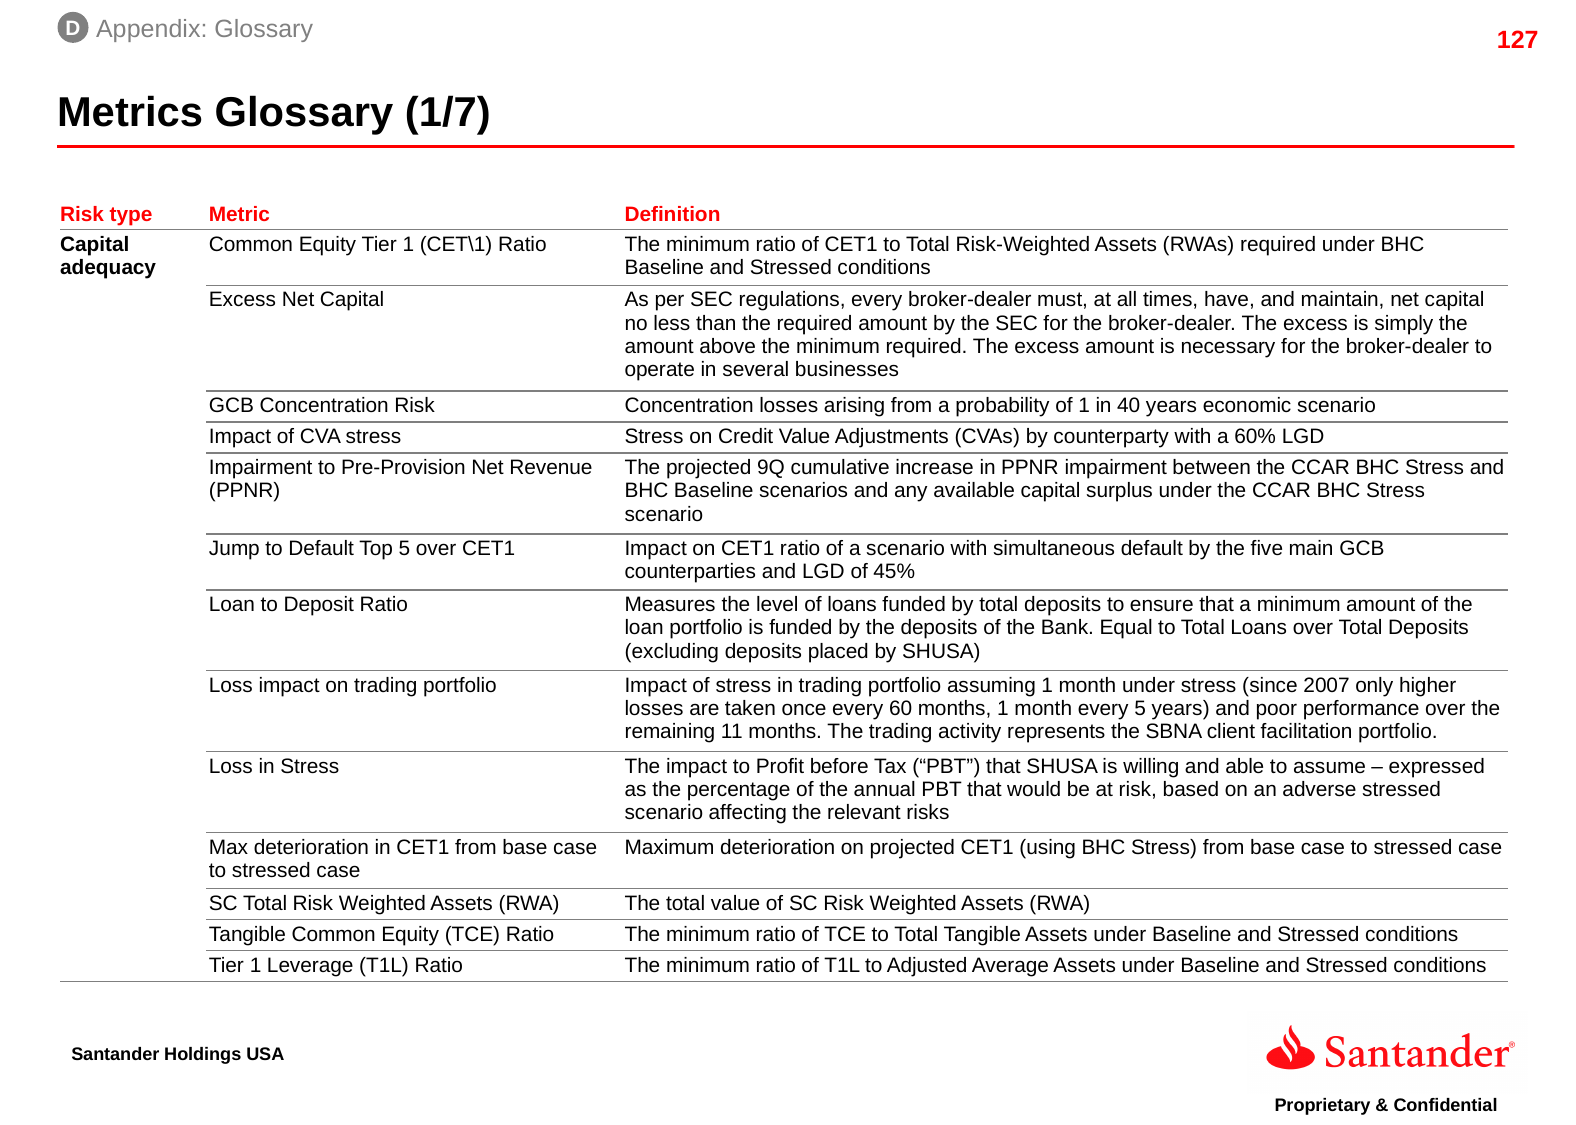

D
Appendix: Glossary
Metrics Glossary (1/7)
| Risk type | Metric | Definition |
| --- | --- | --- |
| Capital adequacy | Common Equity Tier 1 (CET\1) Ratio | The minimum ratio of CET1 to Total Risk-Weighted Assets (RWAs) required under BHC Baseline and Stressed conditions |
|  | Excess Net Capital | As per SEC regulations, every broker-dealer must, at all times, have, and maintain, net capital no less than the required amount by the SEC for the broker-dealer. The excess is simply the amount above the minimum required. The excess amount is necessary for the broker-dealer to operate in several businesses |
|  | GCB Concentration Risk | Concentration losses arising from a probability of 1 in 40 years economic scenario |
|  | Impact of CVA stress | Stress on Credit Value Adjustments (CVAs) by counterparty with a 60% LGD |
|  | Impairment to Pre-Provision Net Revenue (PPNR) | The projected 9Q cumulative increase in PPNR impairment between the CCAR BHC Stress and BHC Baseline scenarios and any available capital surplus under the CCAR BHC Stress scenario |
|  | Jump to Default Top 5 over CET1 | Impact on CET1 ratio of a scenario with simultaneous default by the five main GCB counterparties and LGD of 45% |
|  | Loan to Deposit Ratio | Measures the level of loans funded by total deposits to ensure that a minimum amount of the loan portfolio is funded by the deposits of the Bank. Equal to Total Loans over Total Deposits (excluding deposits placed by SHUSA) |
|  | Loss impact on trading portfolio | Impact of stress in trading portfolio assuming 1 month under stress (since 2007 only higher losses are taken once every 60 months, 1 month every 5 years) and poor performance over the remaining 11 months. The trading activity represents the SBNA client facilitation portfolio. |
|  | Loss in Stress | The impact to Profit before Tax (“PBT”) that SHUSA is willing and able to assume – expressed as the percentage of the annual PBT that would be at risk, based on an adverse stressed scenario affecting the relevant risks |
|  | Max deterioration in CET1 from base case to stressed case | Maximum deterioration on projected CET1 (using BHC Stress) from base case to stressed case |
|  | SC Total Risk Weighted Assets (RWA) | The total value of SC Risk Weighted Assets (RWA) |
|  | Tangible Common Equity (TCE) Ratio | The minimum ratio of TCE to Total Tangible Assets under Baseline and Stressed conditions |
|  | Tier 1 Leverage (T1L) Ratio | The minimum ratio of T1L to Adjusted Average Assets under Baseline and Stressed conditions |